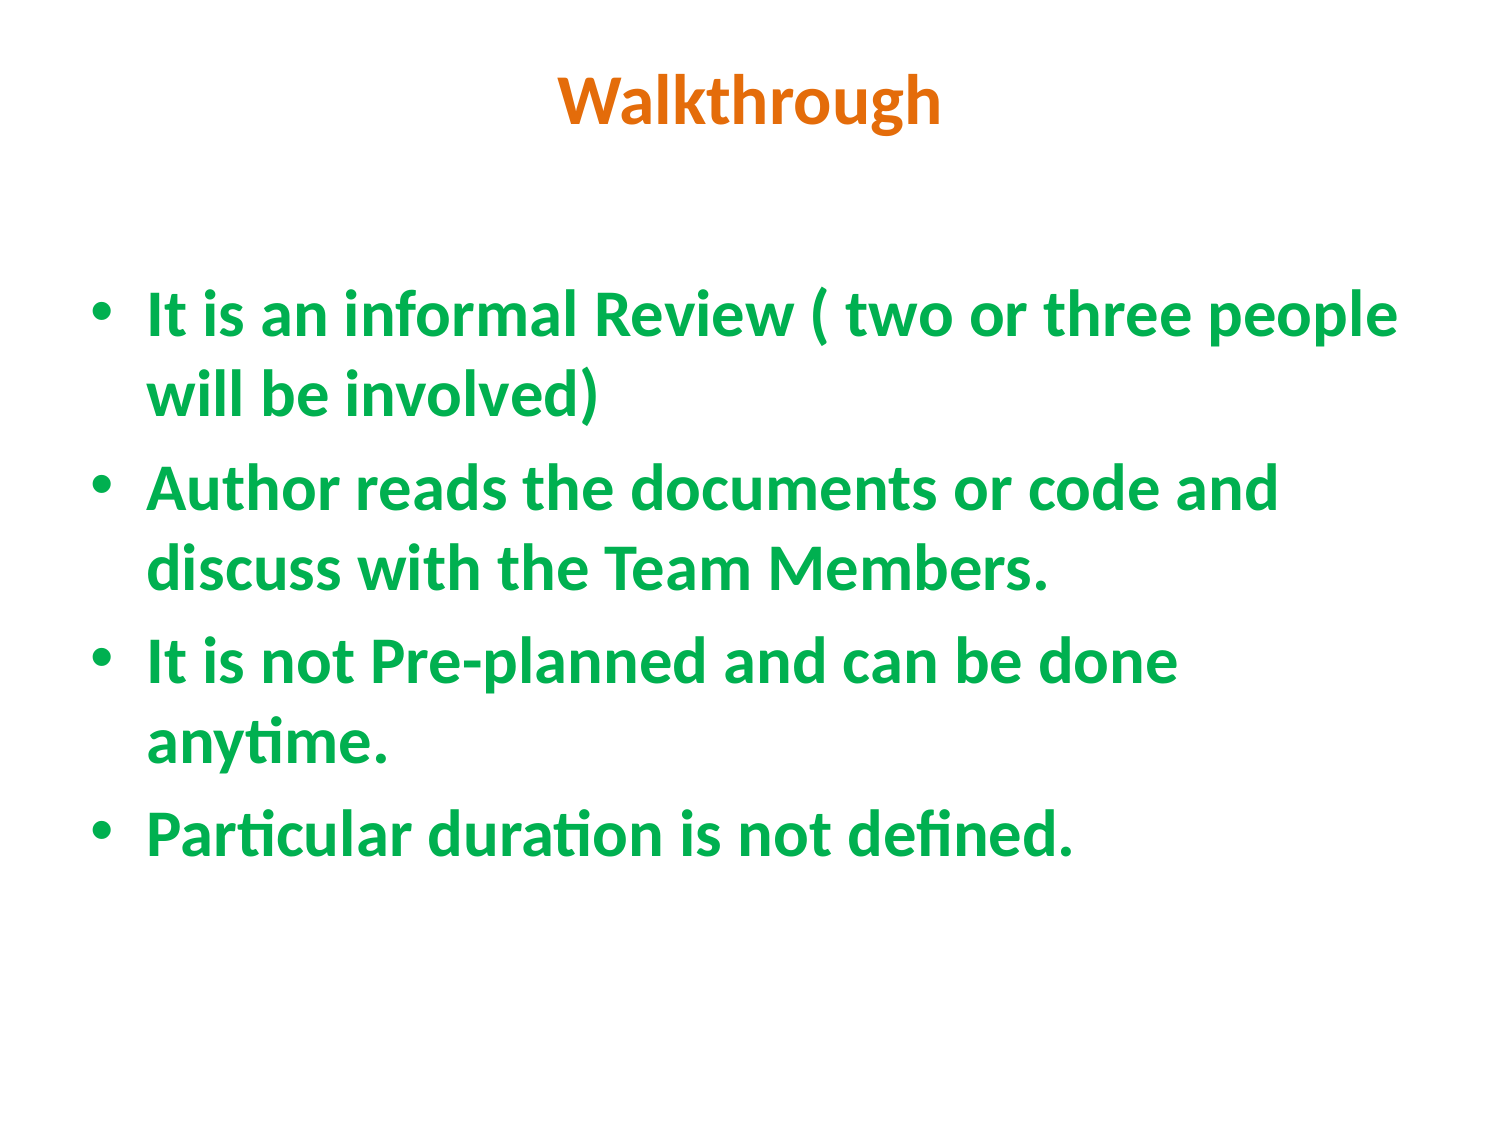

# Walkthrough
It is an informal Review ( two or three people will be involved)
Author reads the documents or code and discuss with the Team Members.
It is not Pre-planned and can be done anytime.
Particular duration is not defined.